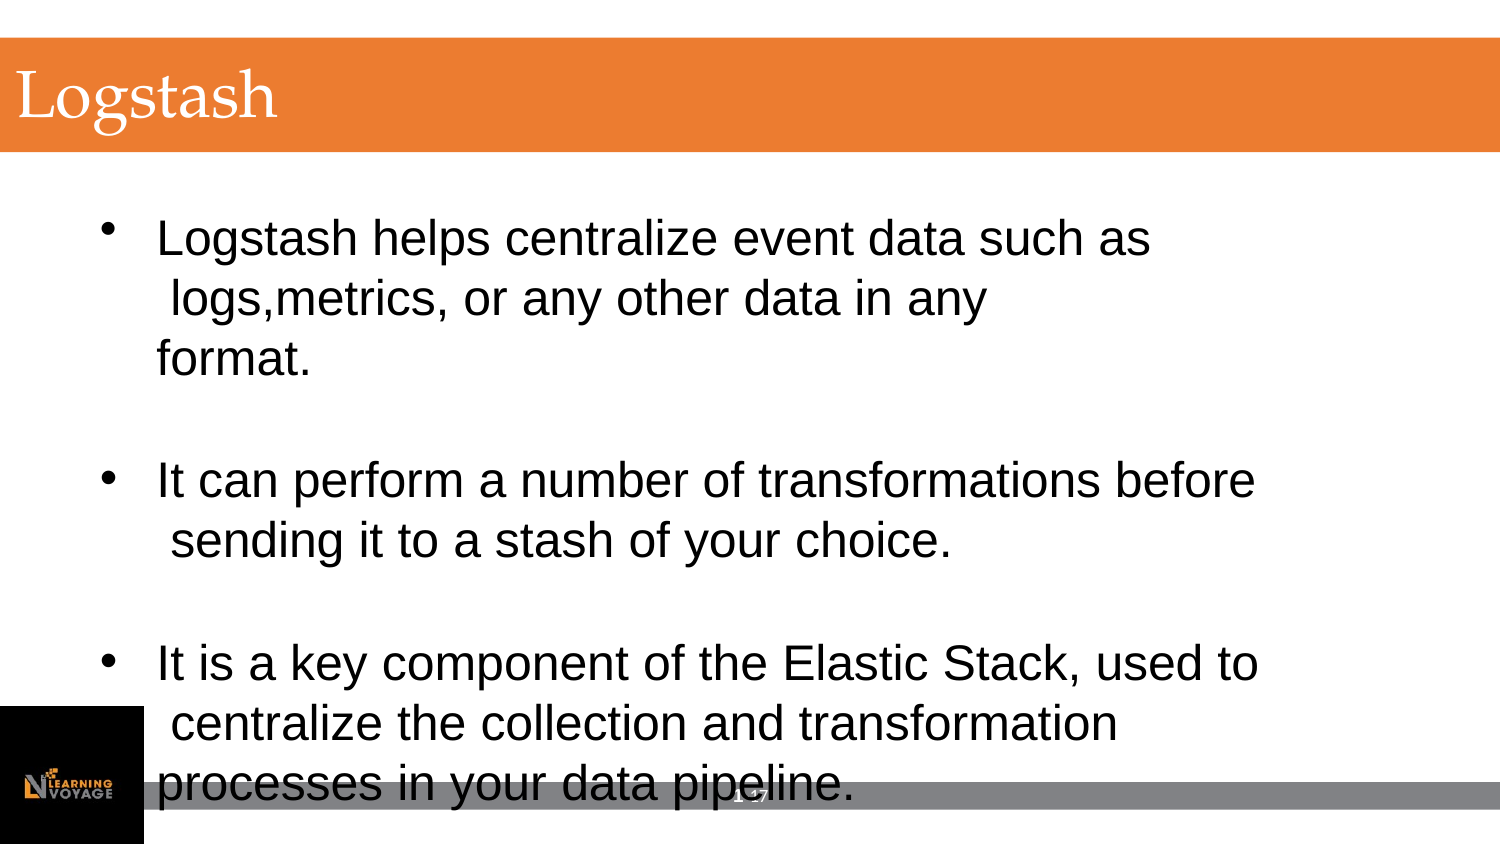

# Logstash
Logstash helps centralize event data such as  logs,metrics, or any other data in any format.

It can perform a number of transformations before  sending it to a stash of your choice.

It is a key component of the Elastic Stack, used to  centralize the collection and transformation  processes in your data pipeline.
1-17